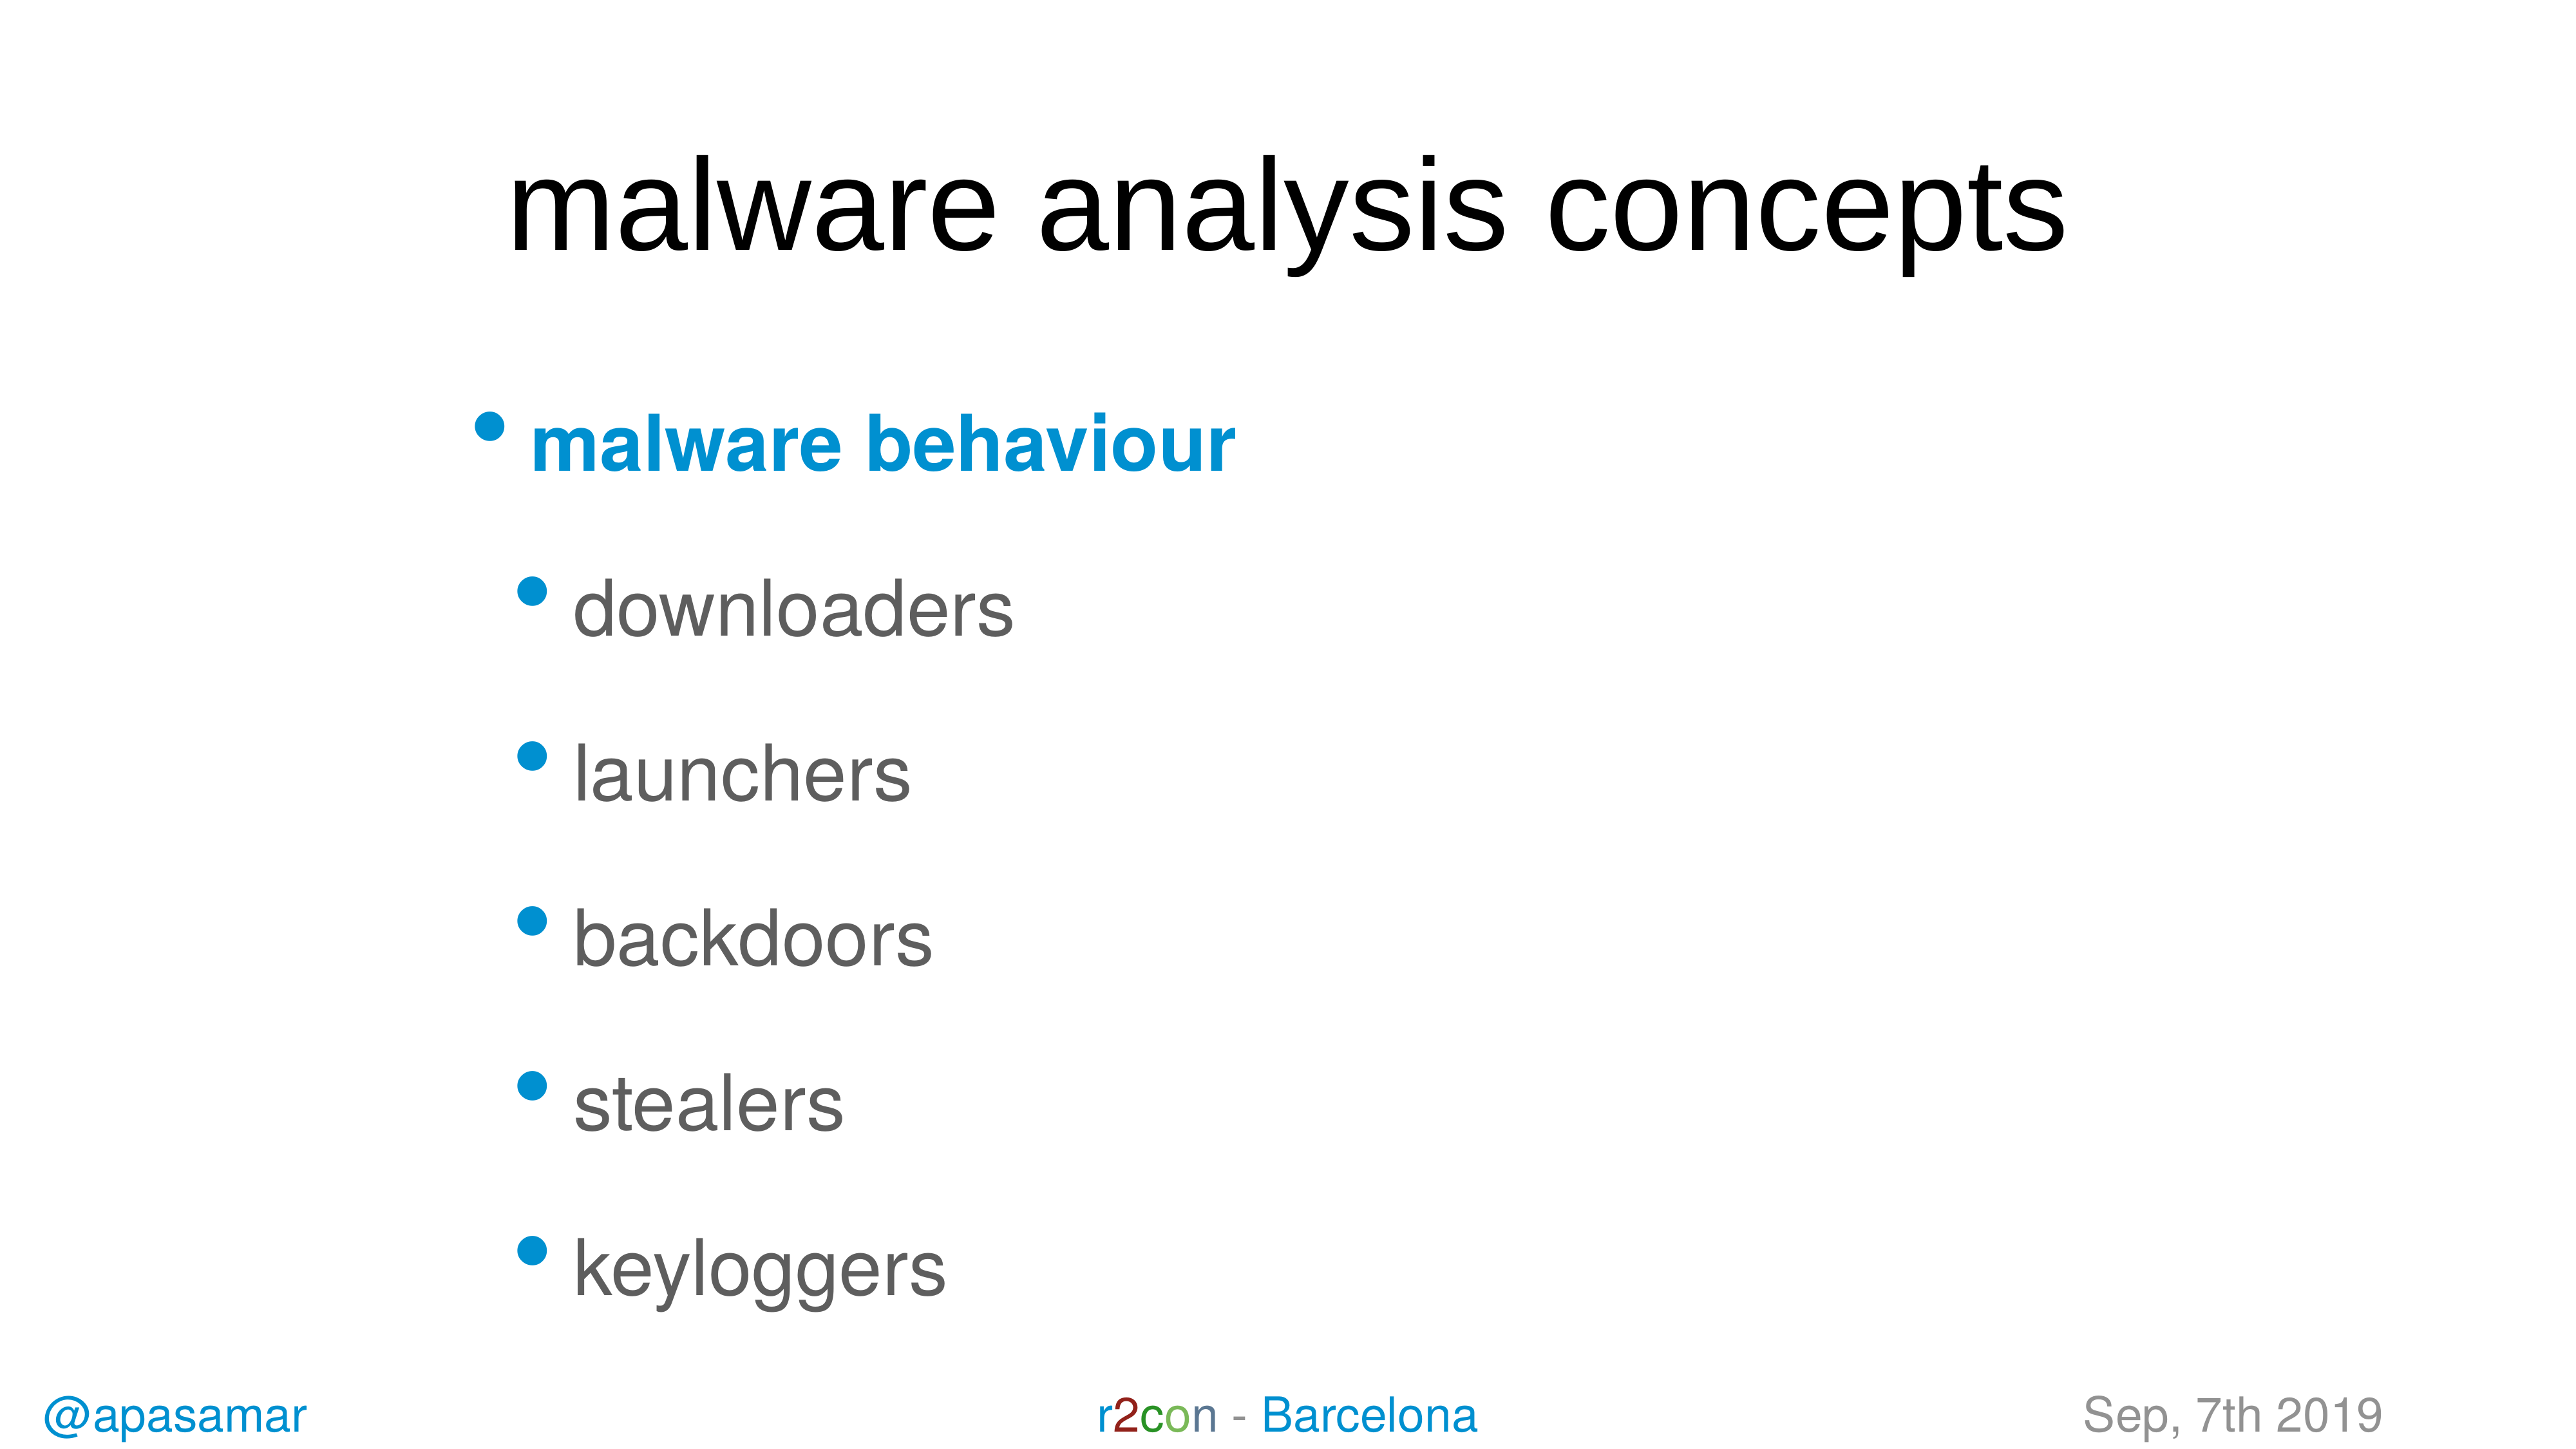

# malware analysis concepts
malware behaviour
downloaders
launchers
backdoors
stealers
keyloggers
67